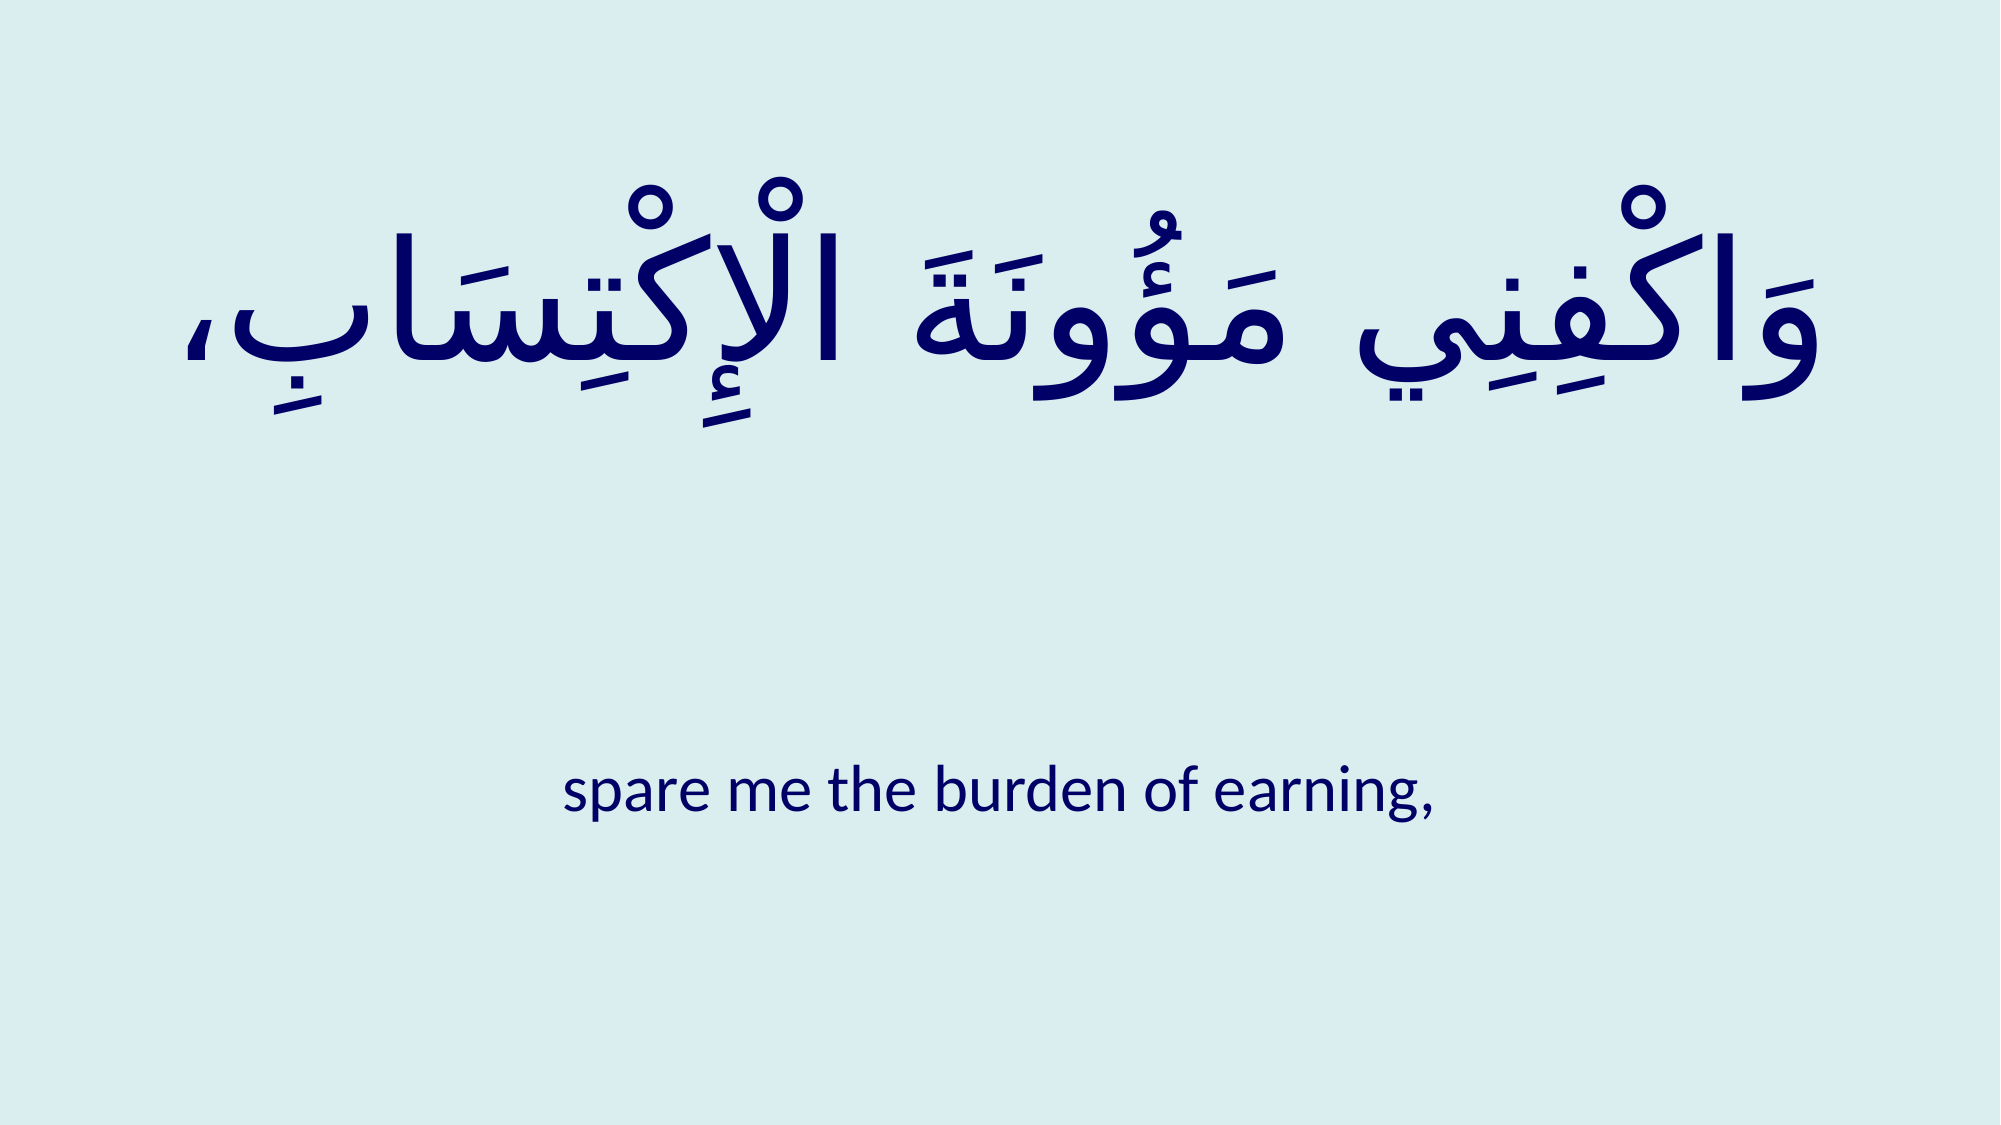

# وَاكْفِنِي مَؤُونَةَ الْإِكْتِسَابِ،
spare me the burden of earning,